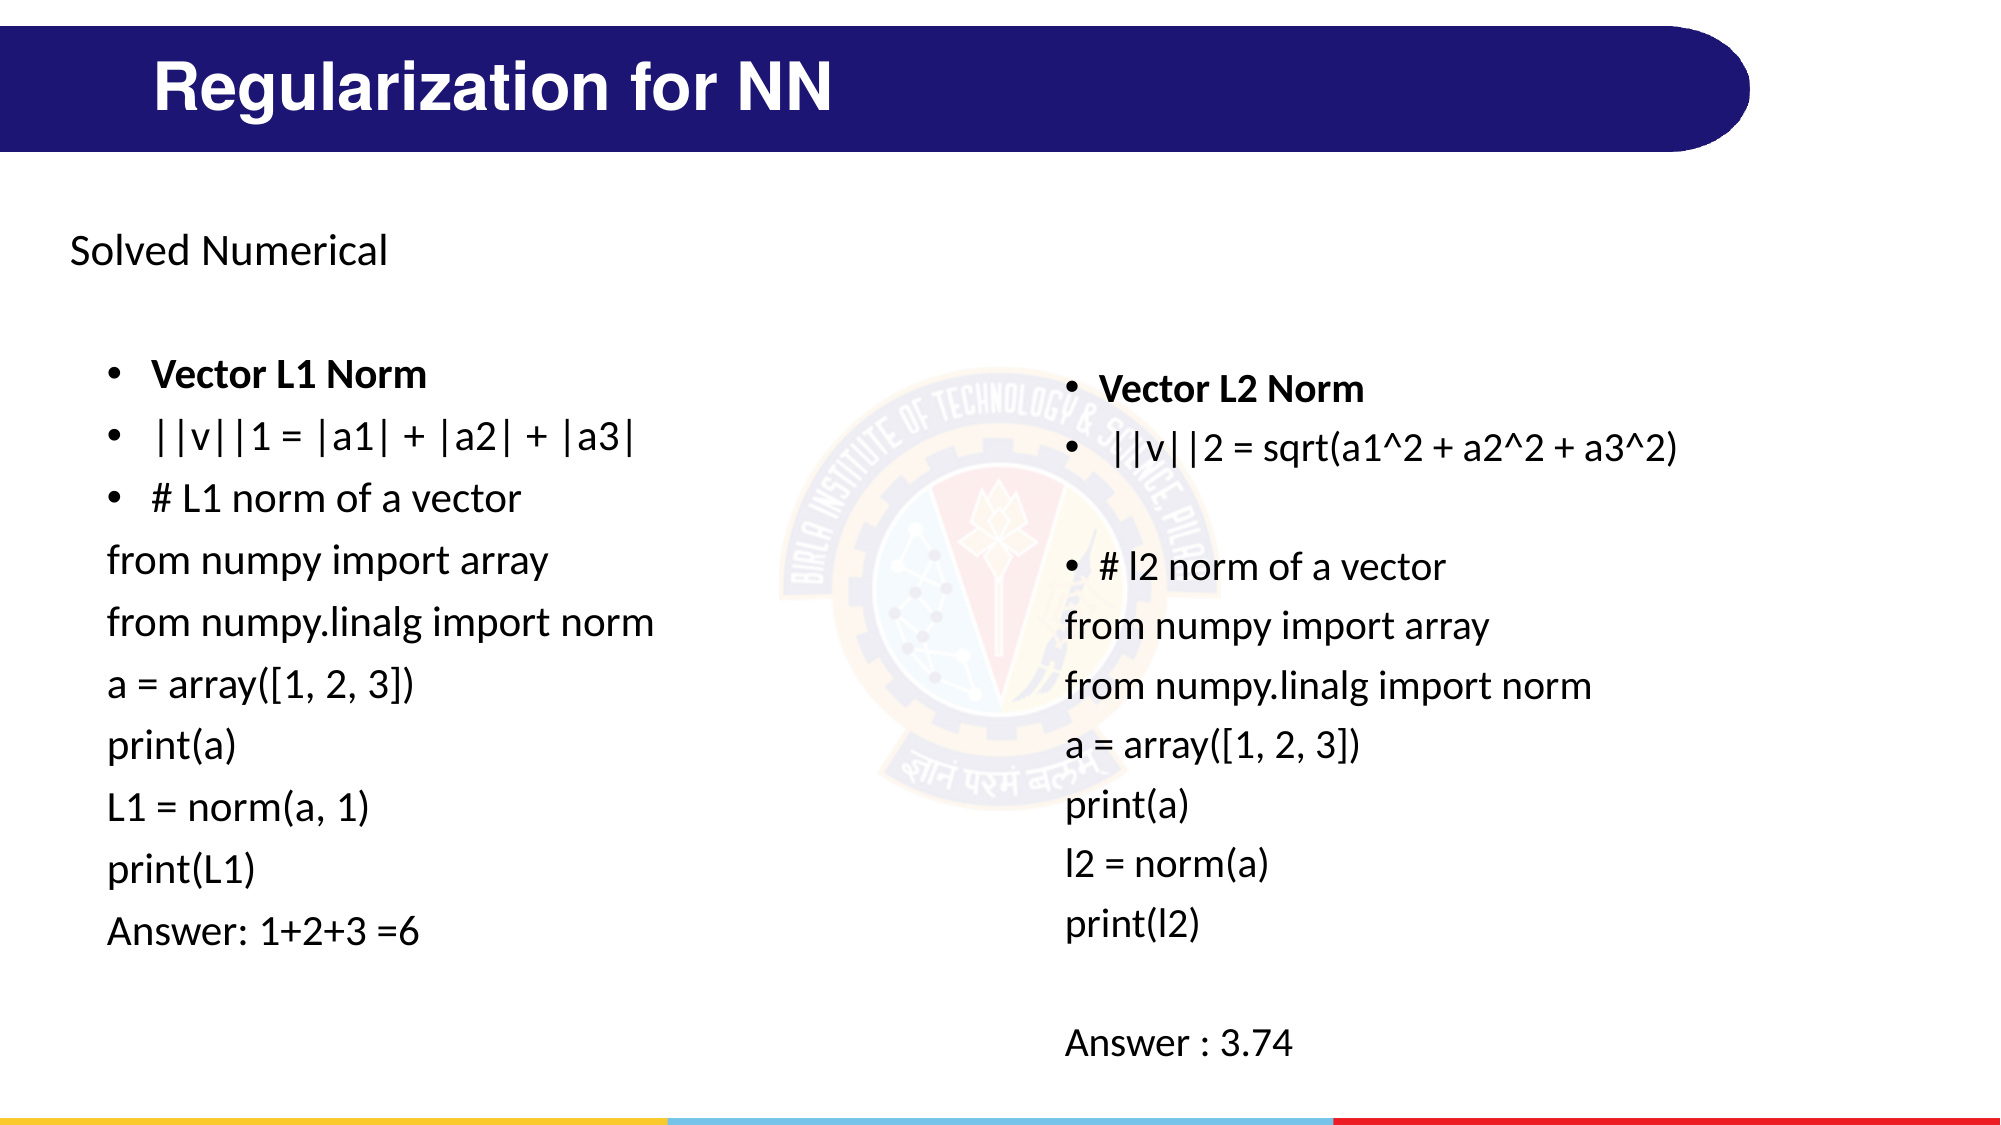

# Regularization for NN
Solved Numerical
Vector L1 Norm
||v||1 = |a1| + |a2| + |a3|
# L1 norm of a vector
from numpy import array
from numpy.linalg import norm
a = array([1, 2, 3])
print(a)
L1 = norm(a, 1)
print(L1)
Answer: 1+2+3 =6

Vector L2 Norm
 ||v||2 = sqrt(a1^2 + a2^2 + a3^2)

# l2 norm of a vector
from numpy import array
from numpy.linalg import norm
a = array([1, 2, 3])
print(a)
l2 = norm(a)
print(l2)

Answer : 3.74